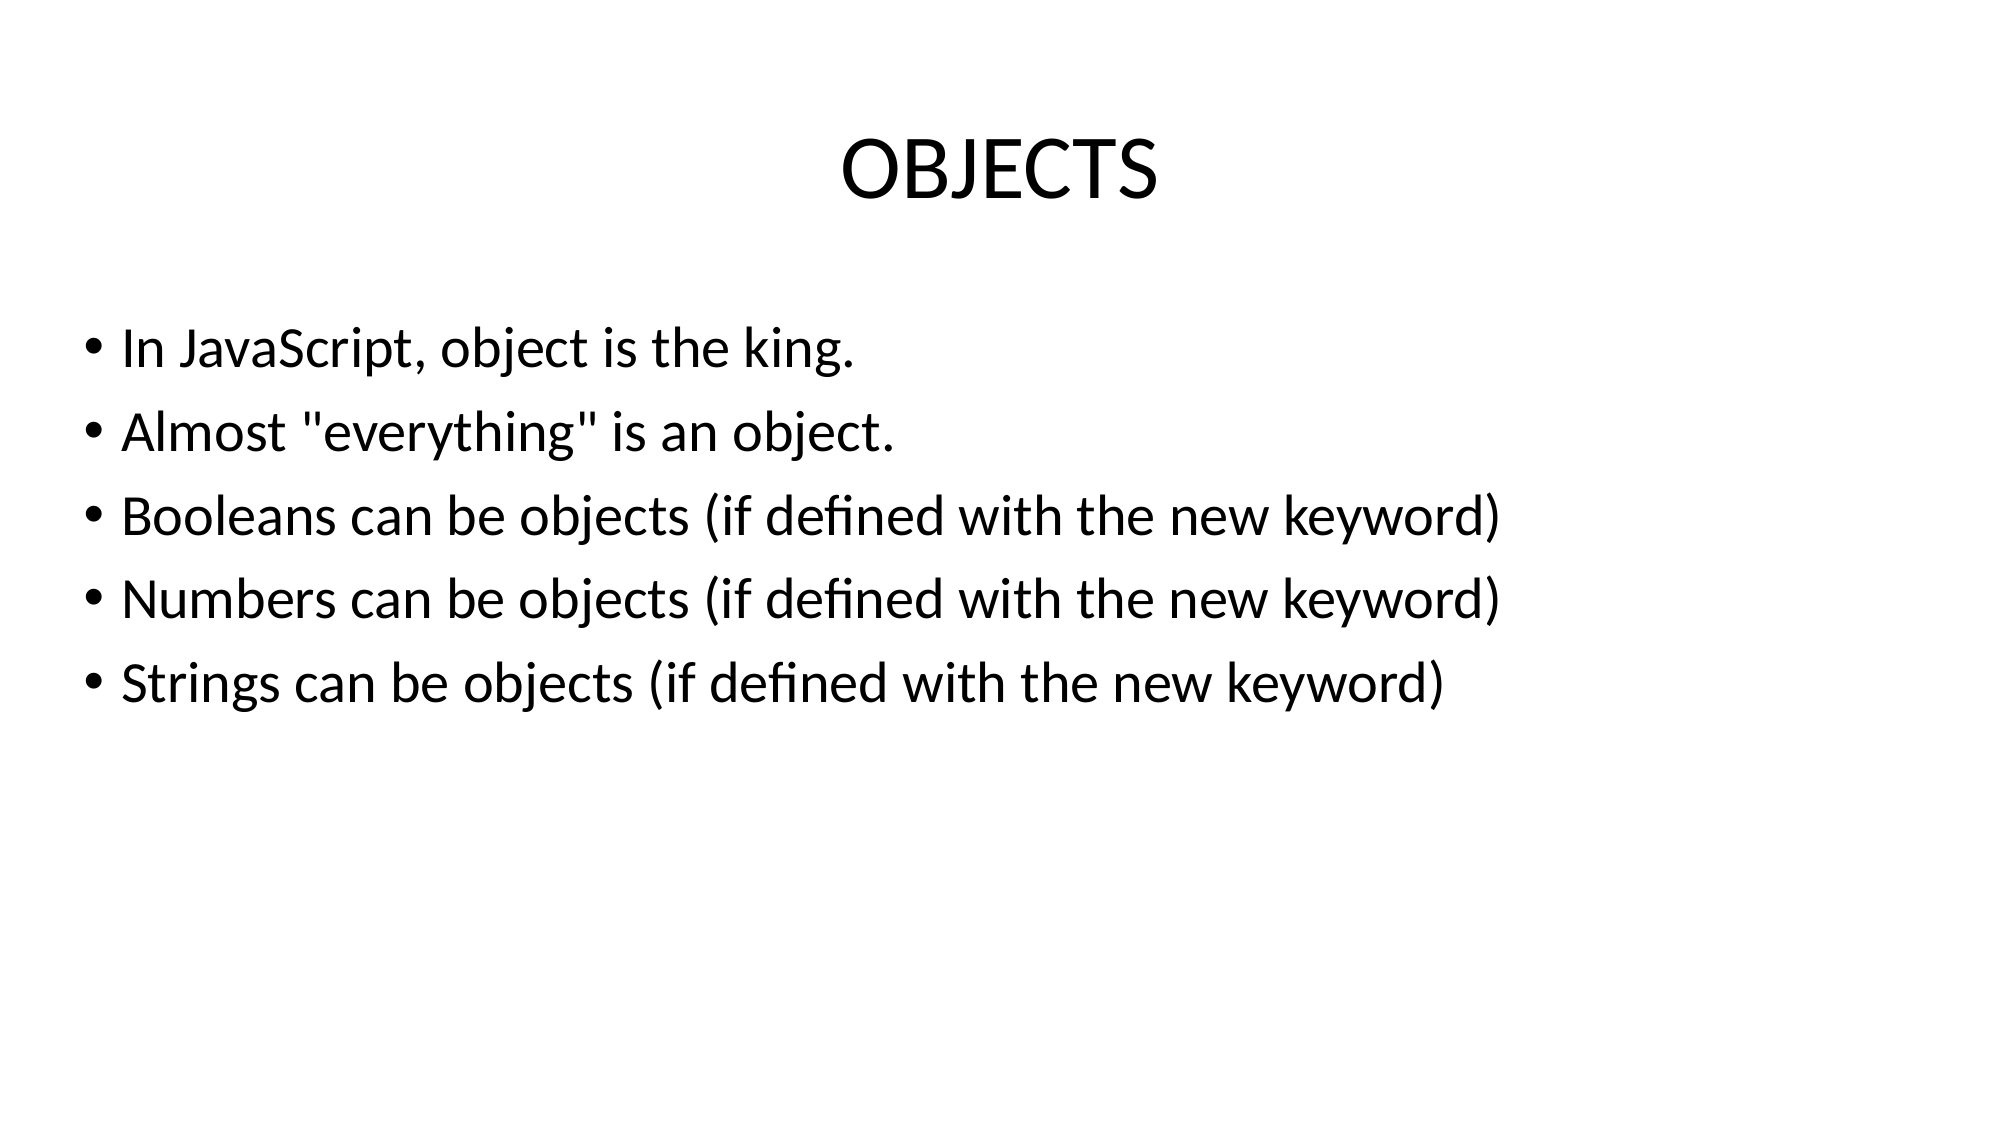

# OBJECTS
In JavaScript, object is the king.
Almost "everything" is an object.
Booleans can be objects (if defined with the new keyword)
Numbers can be objects (if defined with the new keyword)
Strings can be objects (if defined with the new keyword)